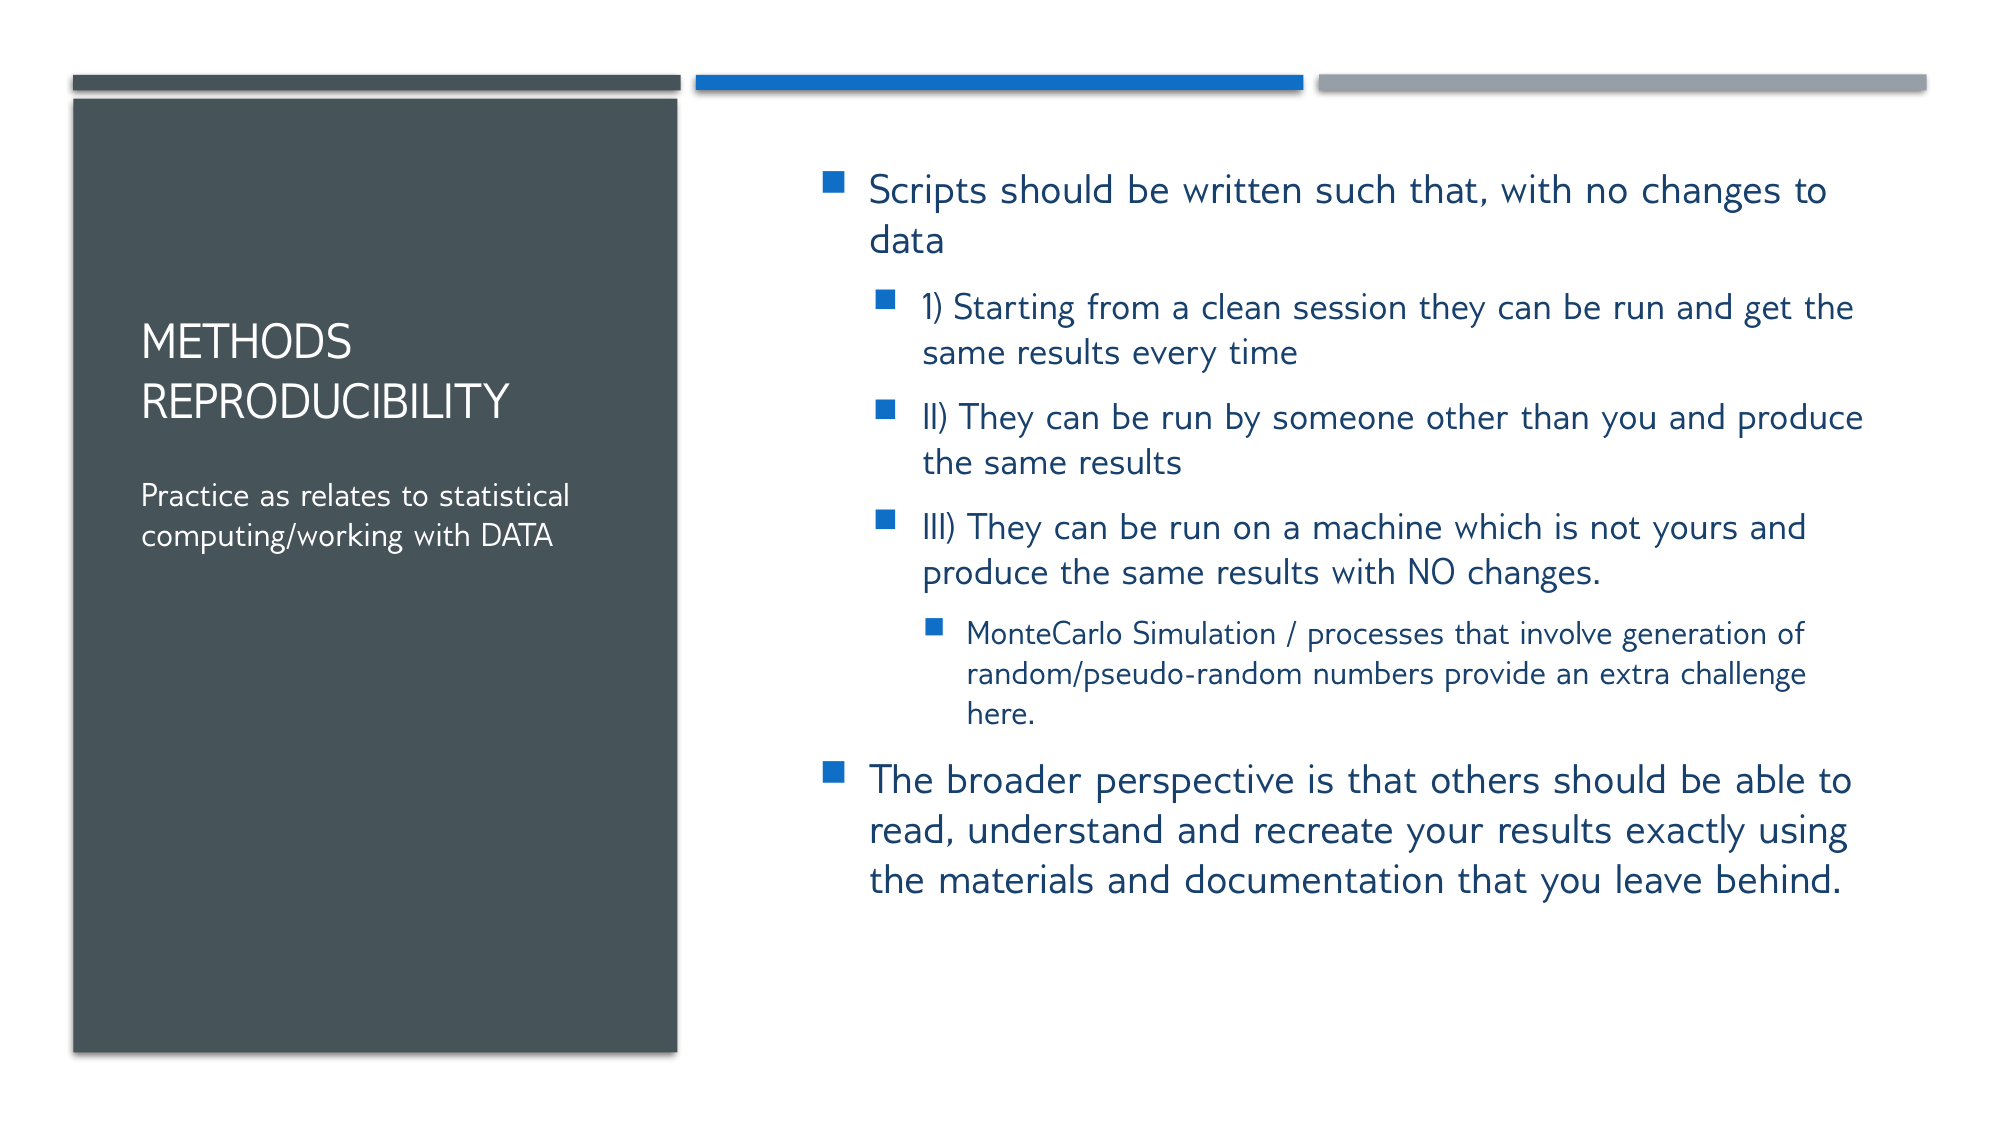

# METHODS Reproducibility
Scripts should be written such that, with no changes to data
1) Starting from a clean session they can be run and get the same results every time
II) They can be run by someone other than you and produce the same results
III) They can be run on a machine which is not yours and produce the same results with NO changes.
MonteCarlo Simulation / processes that involve generation of random/pseudo-random numbers provide an extra challenge here.
The broader perspective is that others should be able to read, understand and recreate your results exactly using the materials and documentation that you leave behind.

Practice as relates to statistical computing/working with DATA